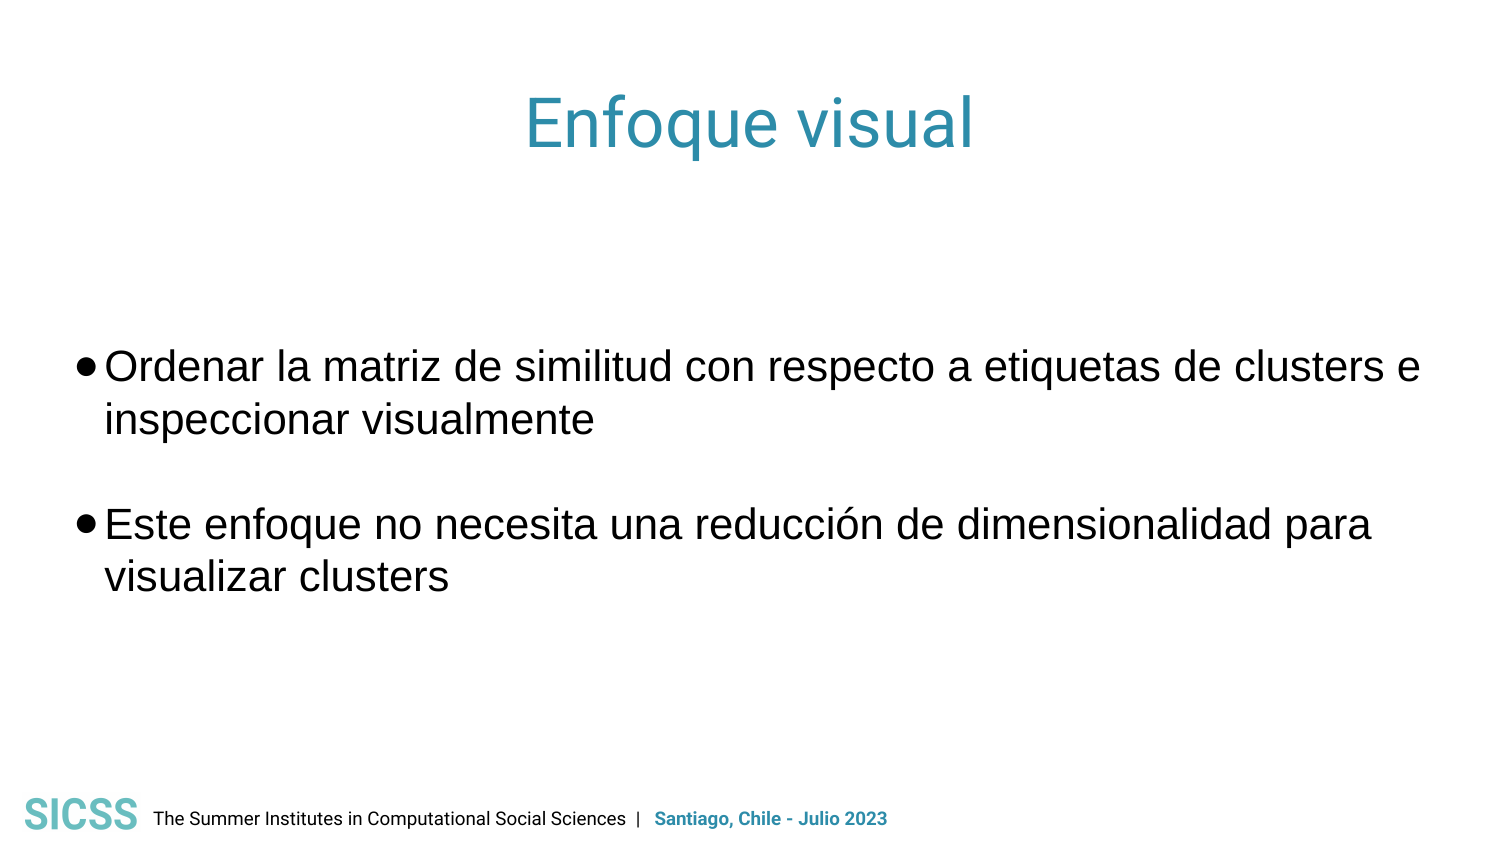

# Enfoque visual
Ordenar la matriz de similitud con respecto a etiquetas de clusters e inspeccionar visualmente

Este enfoque no necesita una reducción de dimensionalidad para visualizar clusters